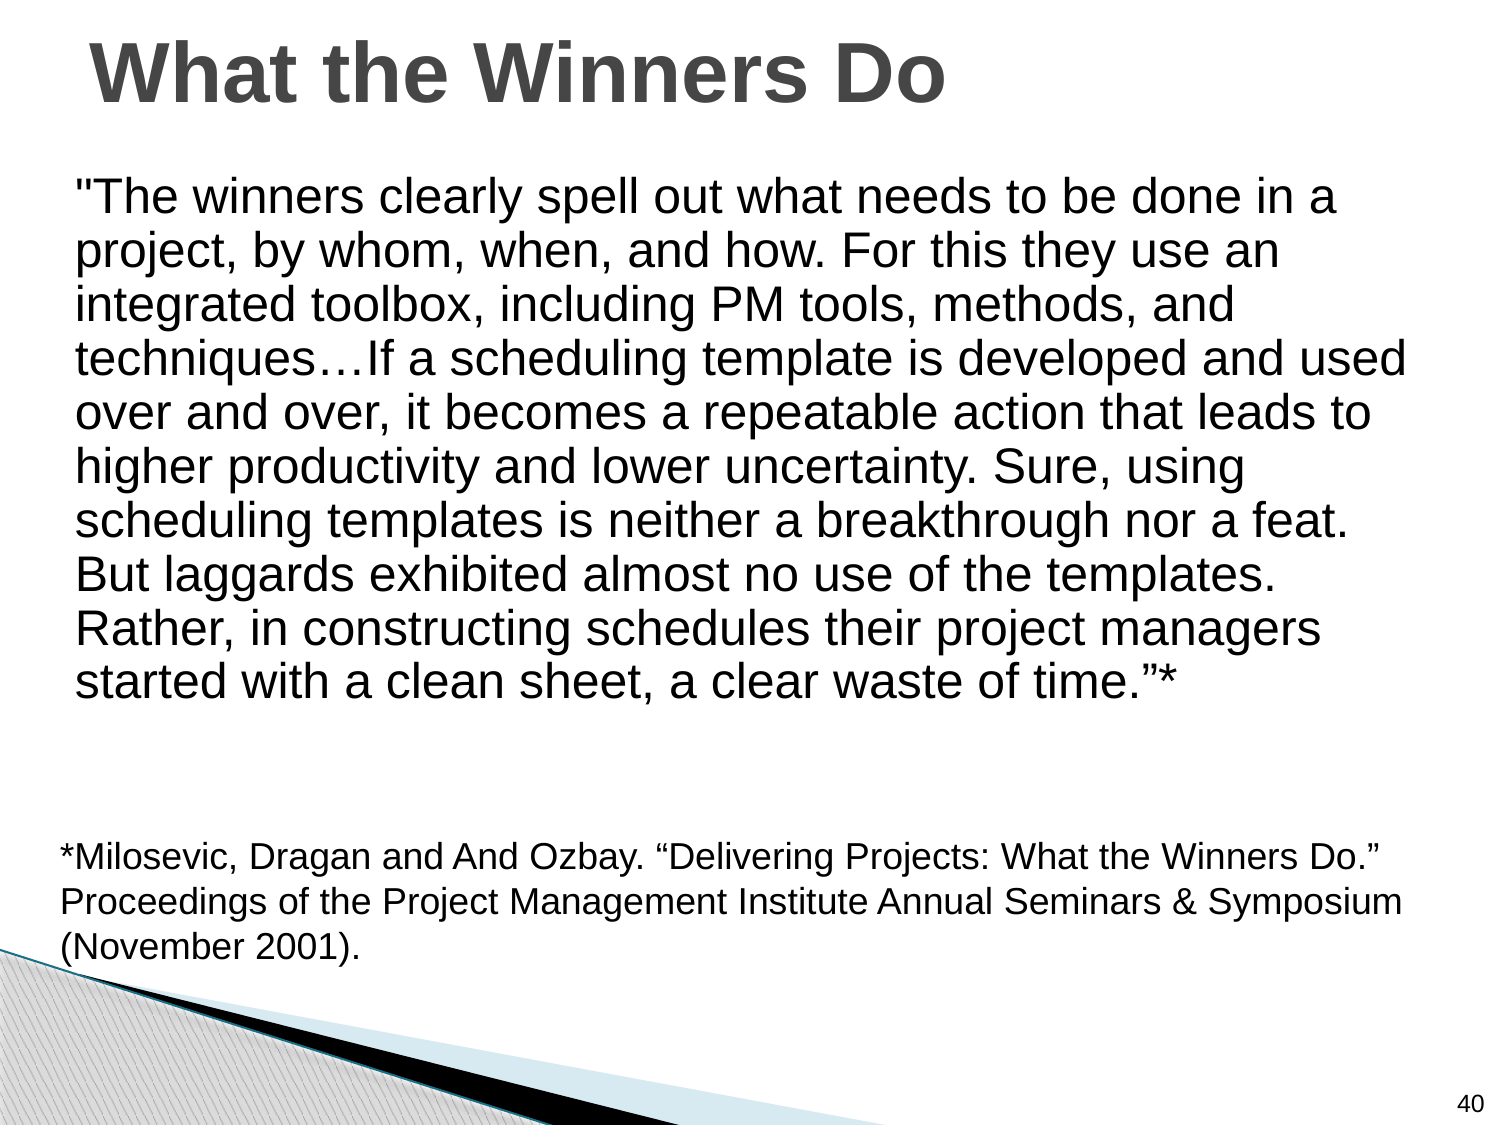

# What the Winners Do
   "The winners clearly spell out what needs to be done in a project, by whom, when, and how. For this they use an integrated toolbox, including PM tools, methods, and techniques…If a scheduling template is developed and used over and over, it becomes a repeatable action that leads to higher productivity and lower uncertainty. Sure, using scheduling templates is neither a breakthrough nor a feat. But laggards exhibited almost no use of the templates. Rather, in constructing schedules their project managers started with a clean sheet, a clear waste of time.”*
*Milosevic, Dragan and And Ozbay. “Delivering Projects: What the Winners Do.” Proceedings of the Project Management Institute Annual Seminars & Symposium (November 2001).
40